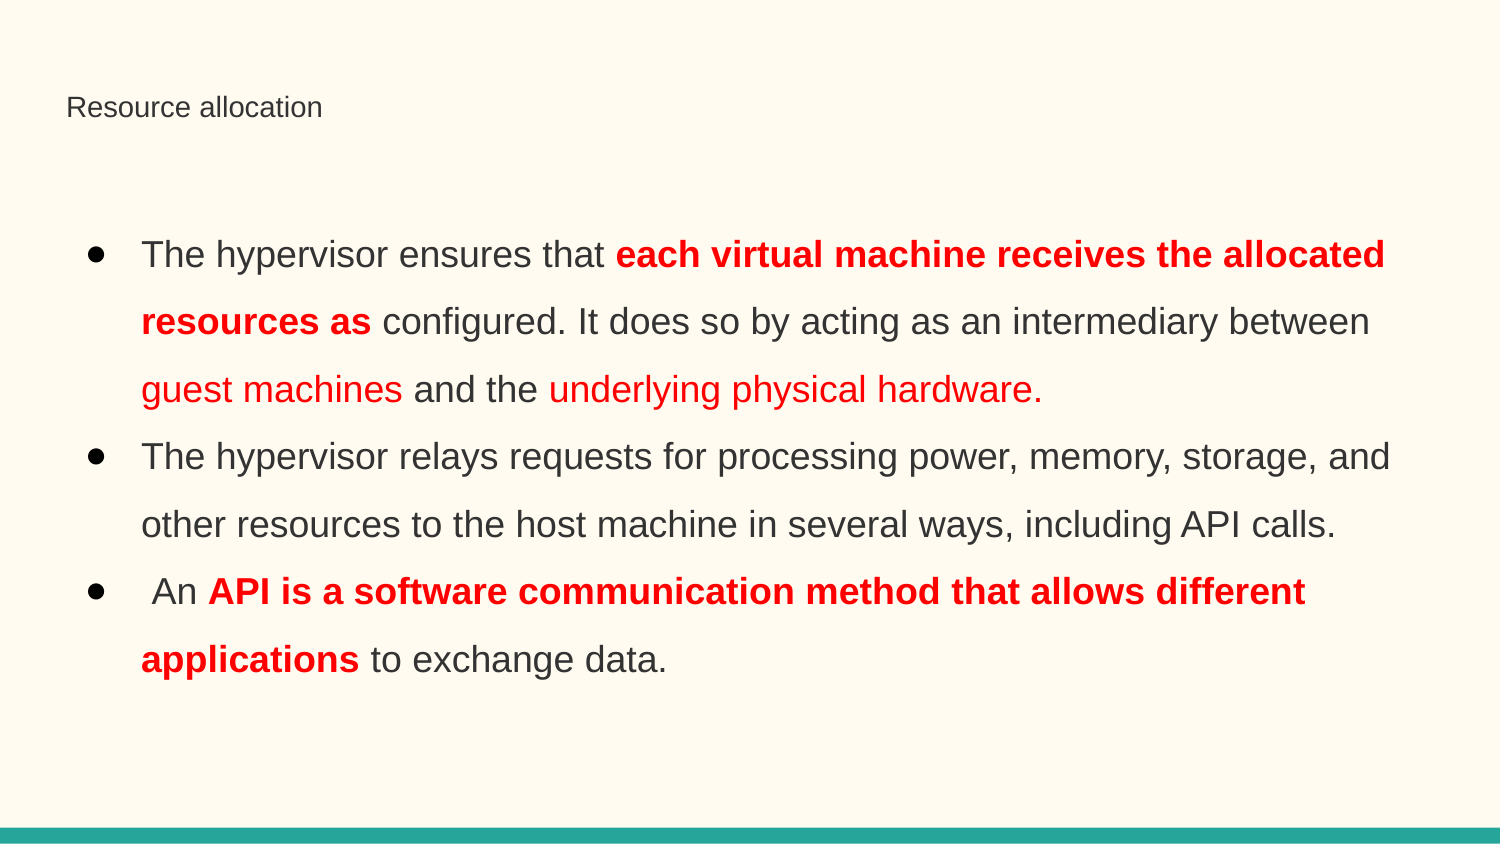

# Resource allocation
The hypervisor ensures that each virtual machine receives the allocated resources as configured. It does so by acting as an intermediary between guest machines and the underlying physical hardware.
The hypervisor relays requests for processing power, memory, storage, and other resources to the host machine in several ways, including API calls.
 An API is a software communication method that allows different applications to exchange data.